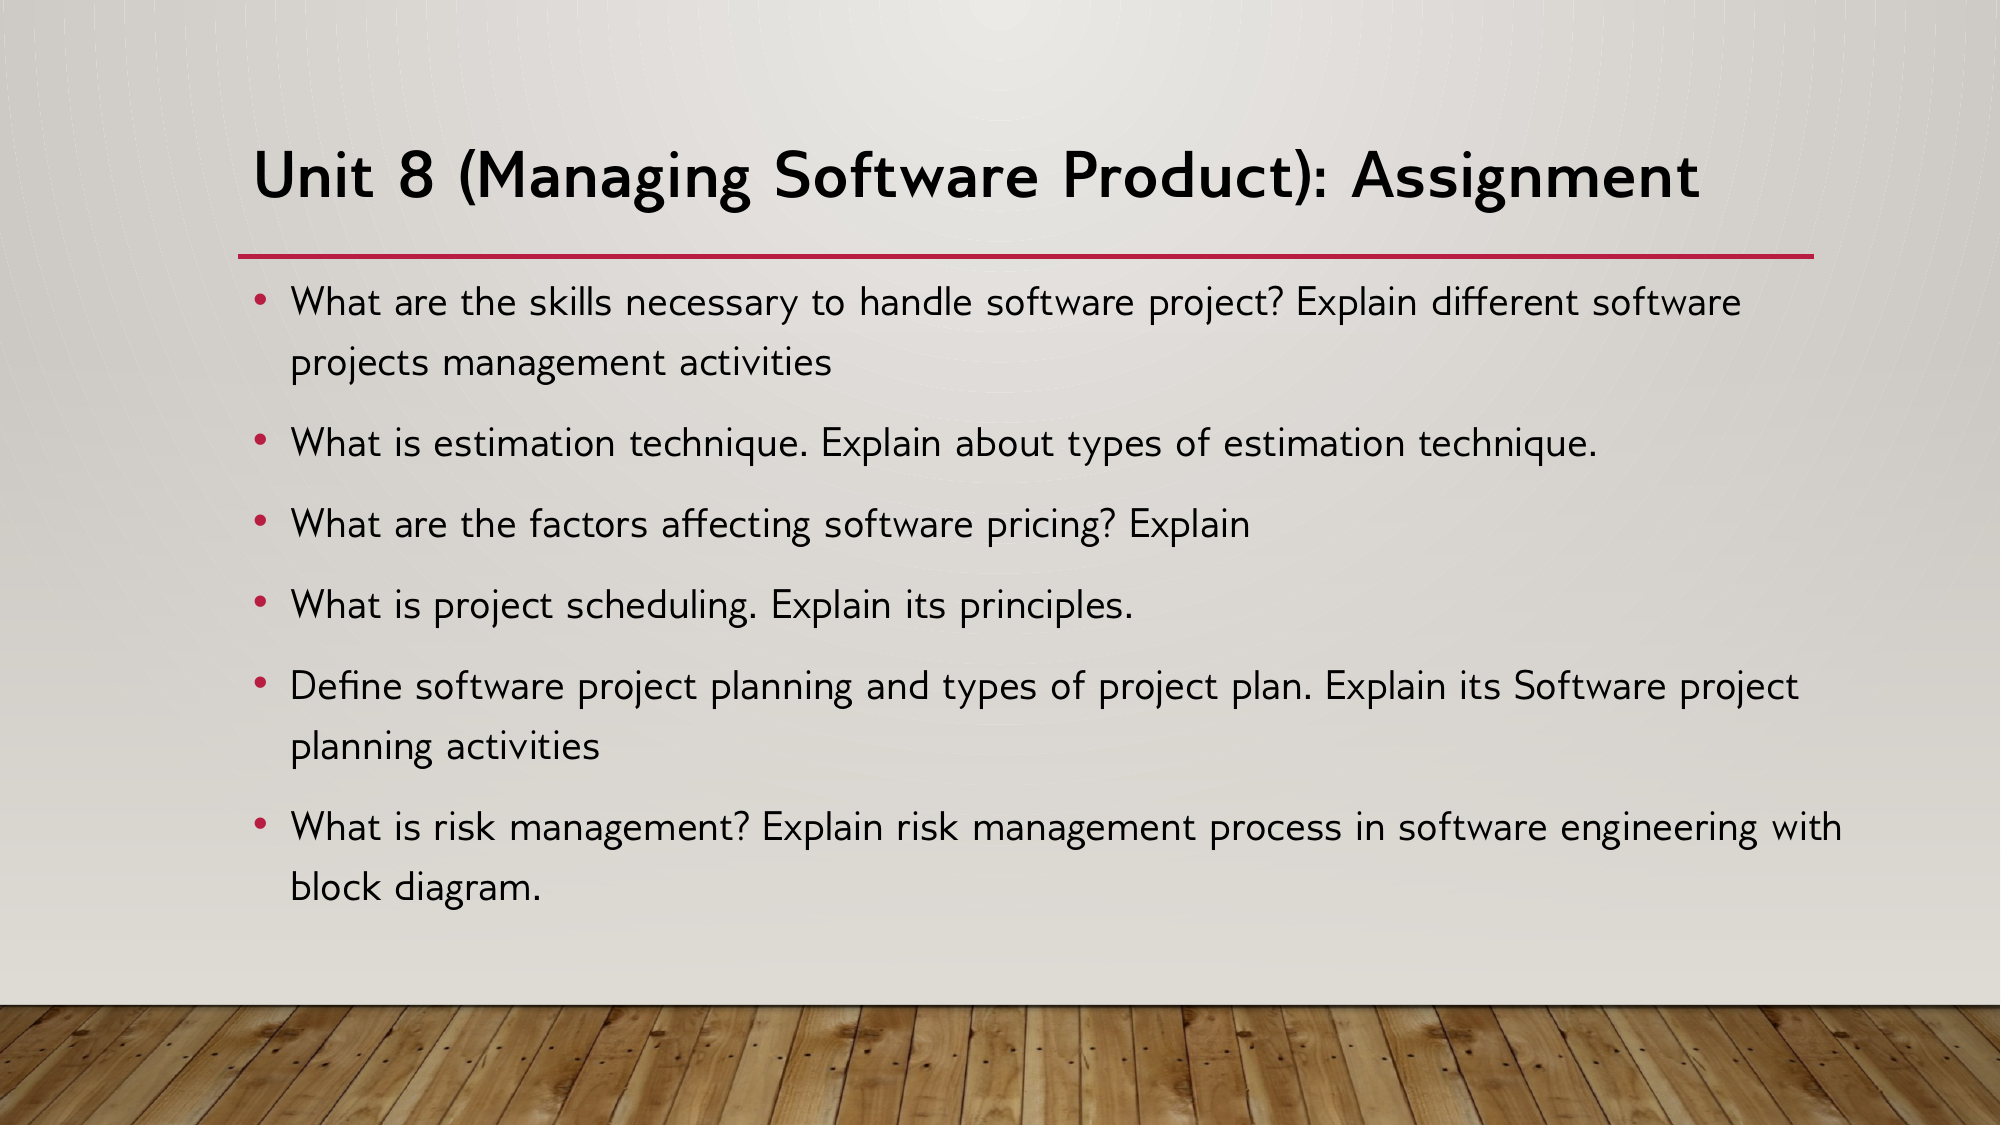

# Unit 8 (Managing Software Product): Assignment
What are the skills necessary to handle software project? Explain different software projects management activities
What is estimation technique. Explain about types of estimation technique.
What are the factors affecting software pricing? Explain
What is project scheduling. Explain its principles.
Define software project planning and types of project plan. Explain its Software project planning activities
What is risk management? Explain risk management process in software engineering with block diagram.